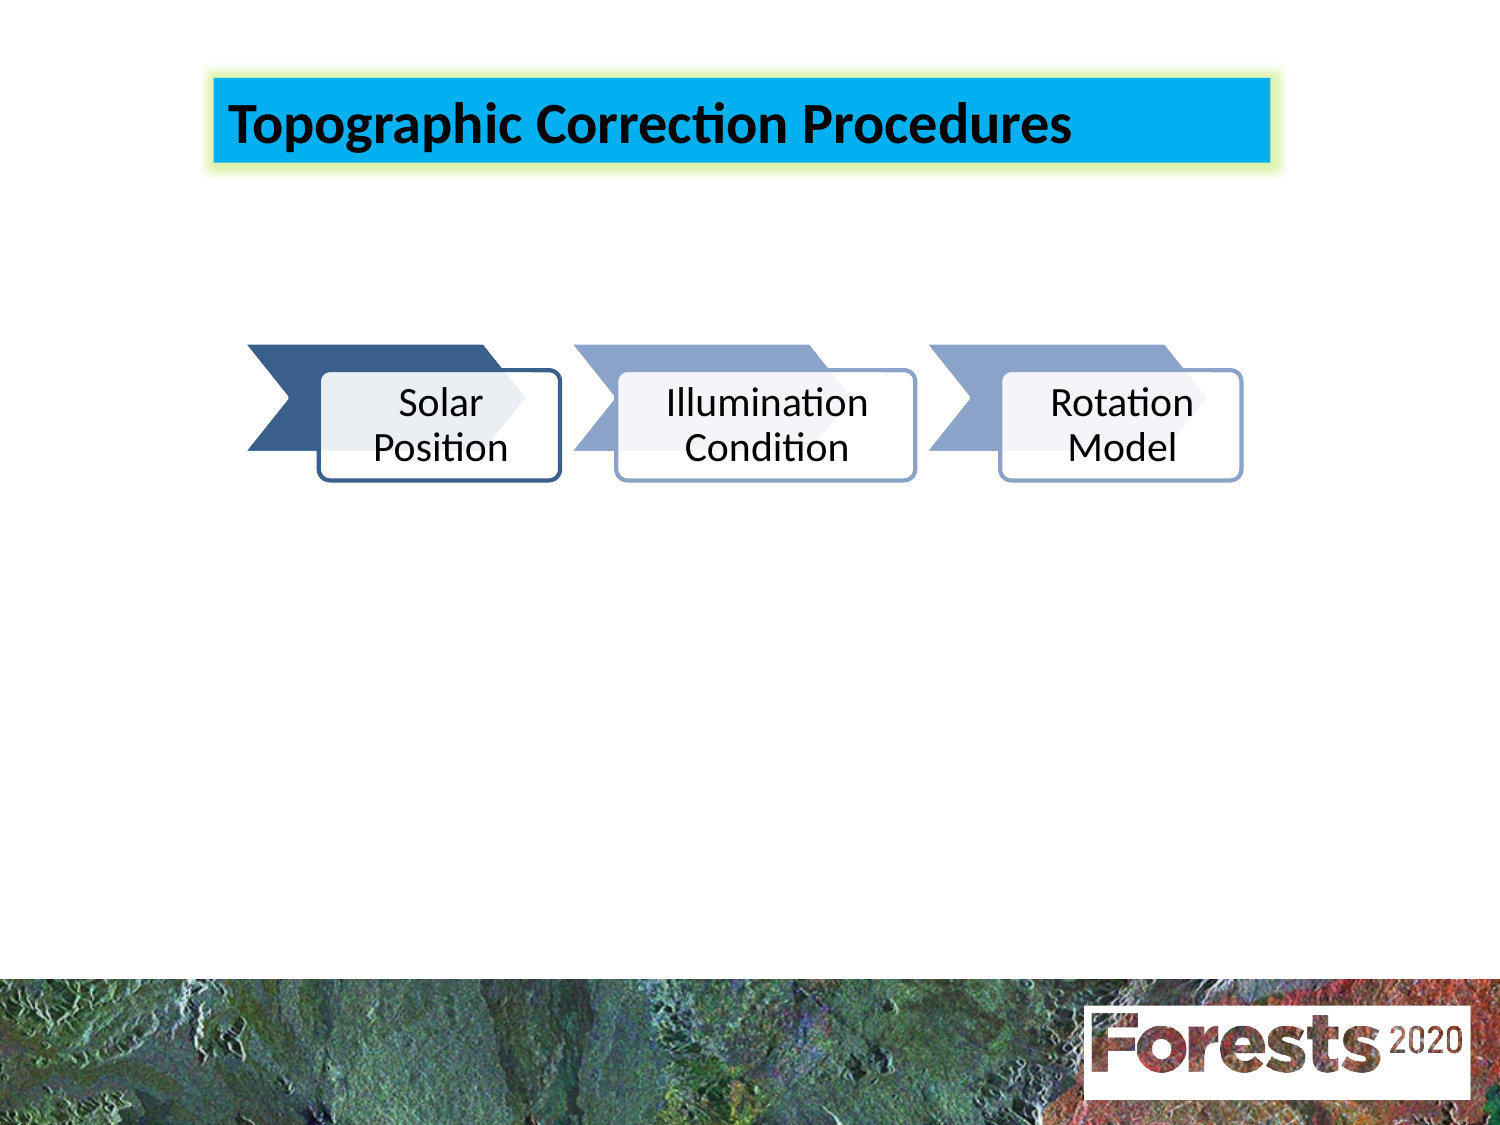

Topographic Correction Procedures
Solar Position
Illumination Condition
Rotation Model